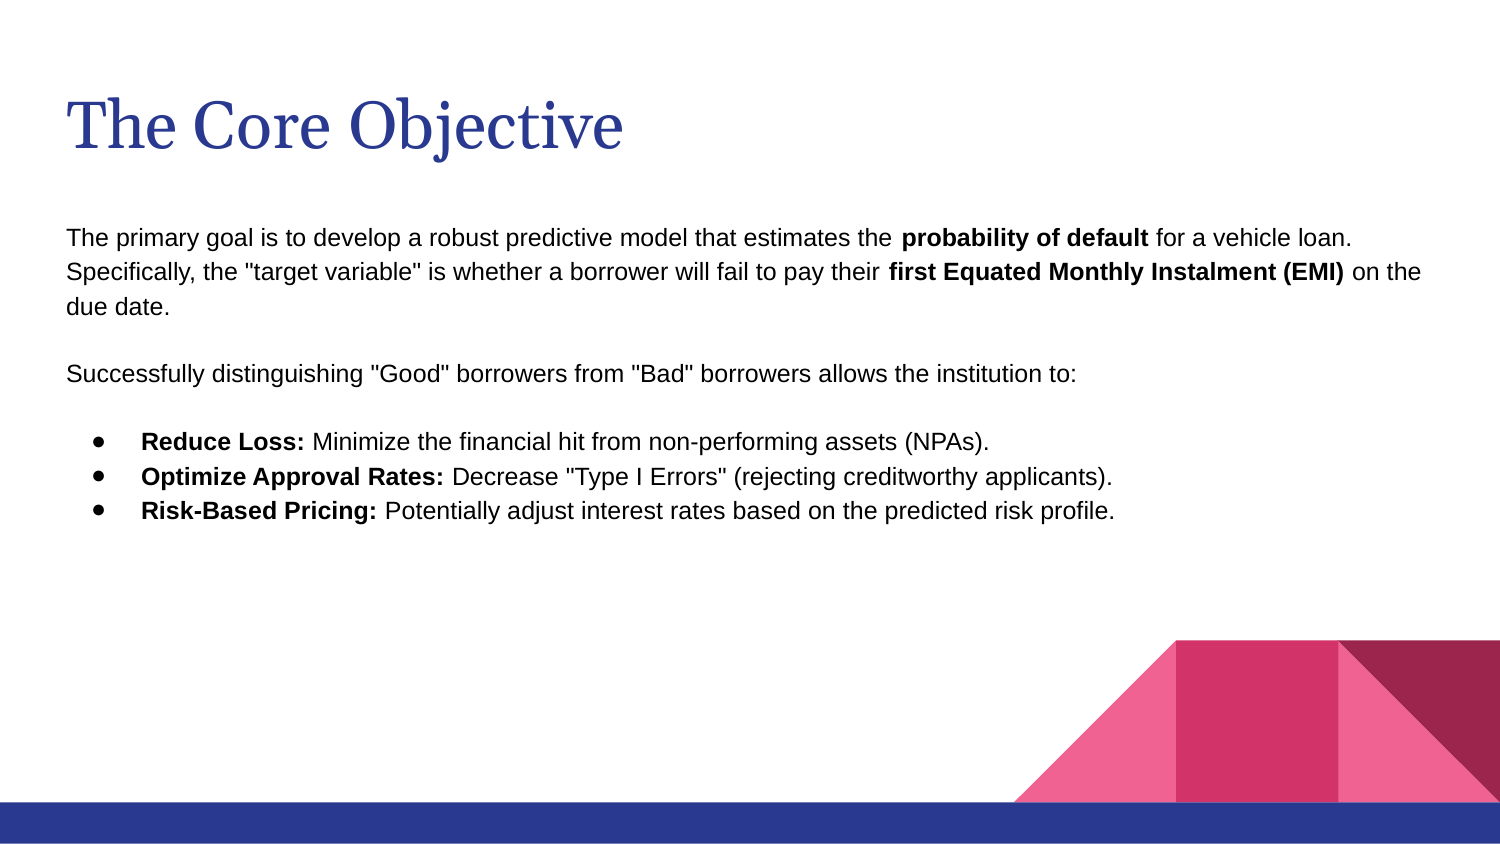

# The Core Objective
The primary goal is to develop a robust predictive model that estimates the probability of default for a vehicle loan. Specifically, the "target variable" is whether a borrower will fail to pay their first Equated Monthly Instalment (EMI) on the due date.
Successfully distinguishing "Good" borrowers from "Bad" borrowers allows the institution to:
Reduce Loss: Minimize the financial hit from non-performing assets (NPAs).
Optimize Approval Rates: Decrease "Type I Errors" (rejecting creditworthy applicants).
Risk-Based Pricing: Potentially adjust interest rates based on the predicted risk profile.